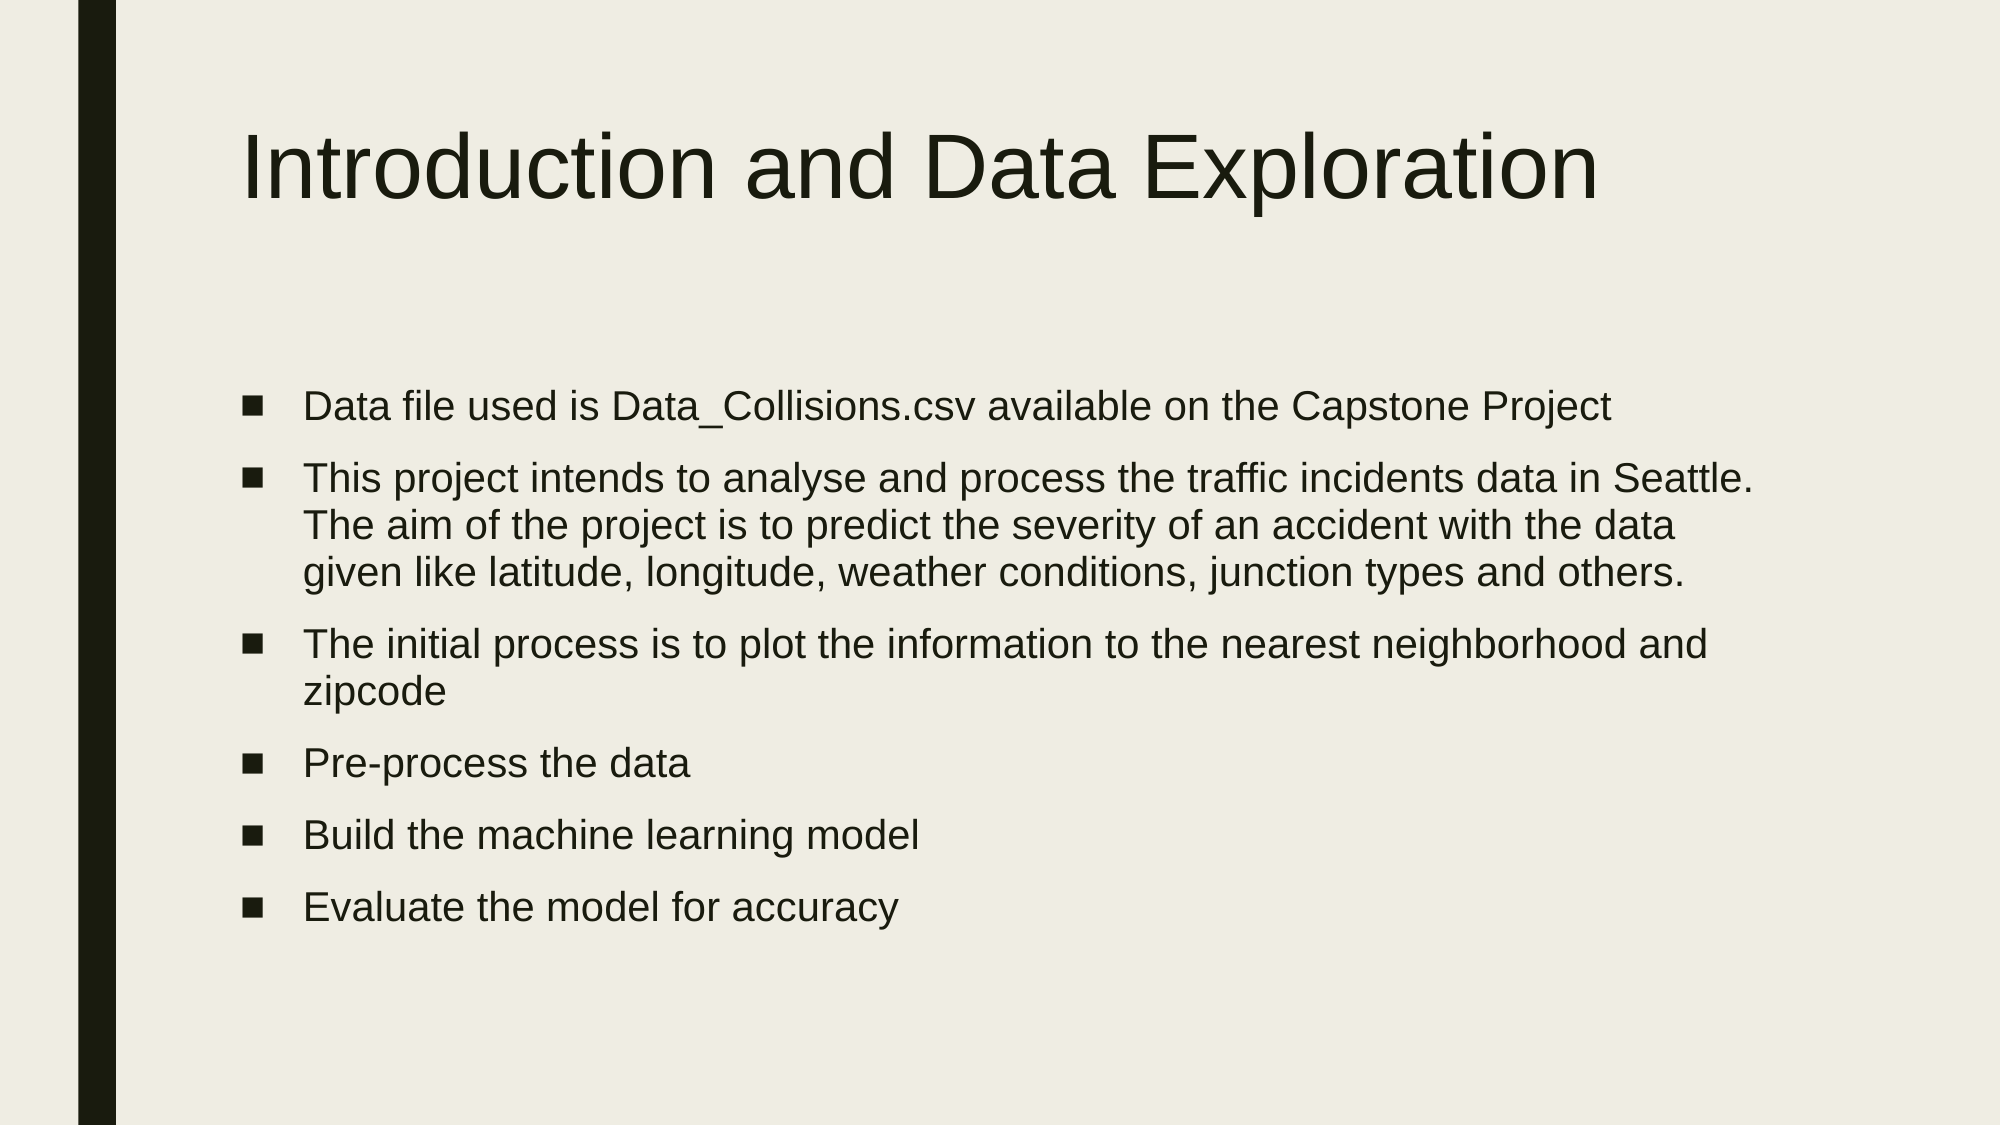

# Introduction and Data Exploration
Data file used is Data_Collisions.csv available on the Capstone Project
This project intends to analyse and process the traffic incidents data in Seattle. The aim of the project is to predict the severity of an accident with the data given like latitude, longitude, weather conditions, junction types and others.
The initial process is to plot the information to the nearest neighborhood and zipcode
Pre-process the data
Build the machine learning model
Evaluate the model for accuracy